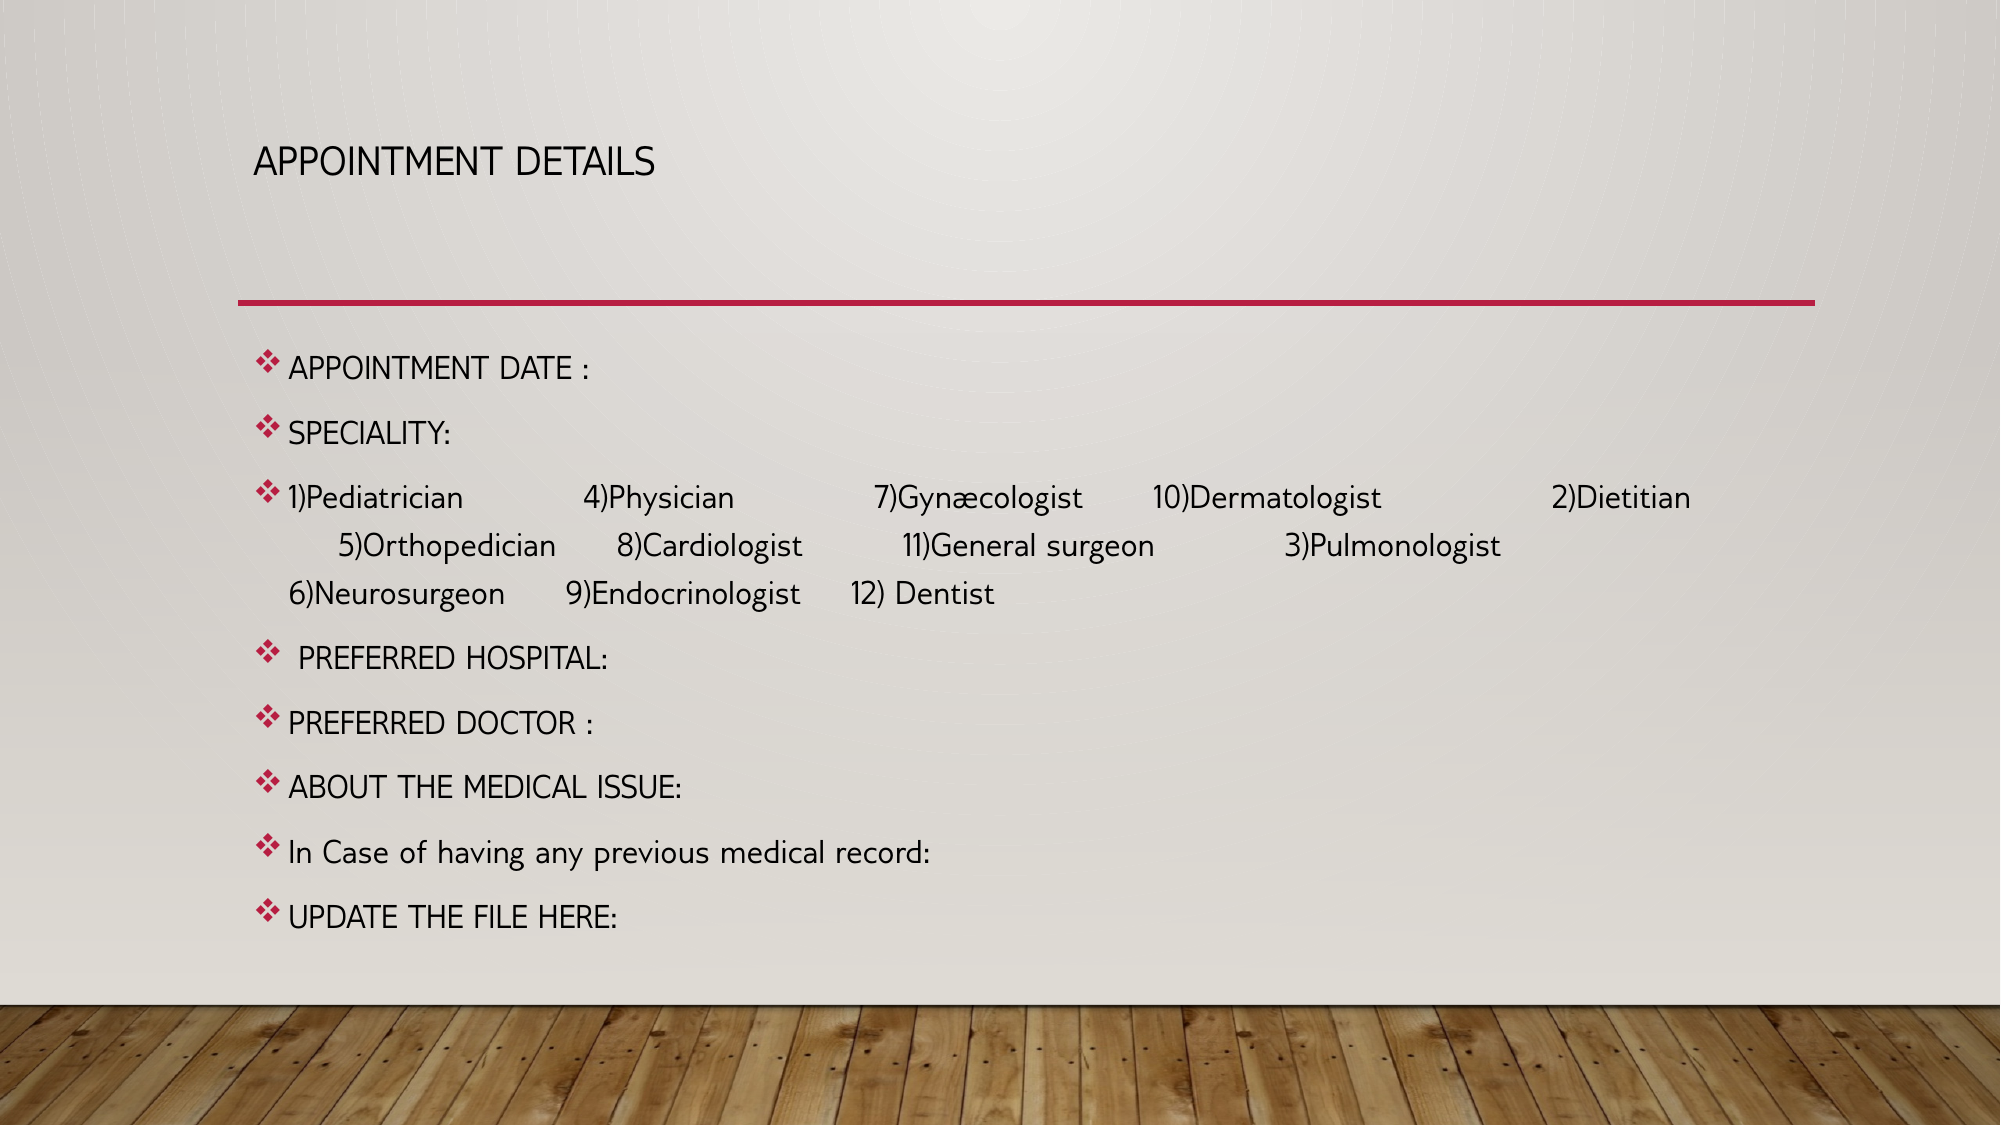

# APPOINTMENT DETAILS
APPOINTMENT DATE :
SPECIALITY:
1)Pediatrician            4)Physician              7)Gynaecologist       10)Dermatologist                 2)Dietitian                5)Orthopedician      8)Cardiologist          11)General surgeon             3)Pulmonologist        6)Neurosurgeon      9)Endocrinologist     12) Dentist
 PREFERRED HOSPITAL:
PREFERRED DOCTOR :
ABOUT THE MEDICAL ISSUE:
In Case of having any previous medical record:
UPDATE THE FILE HERE: